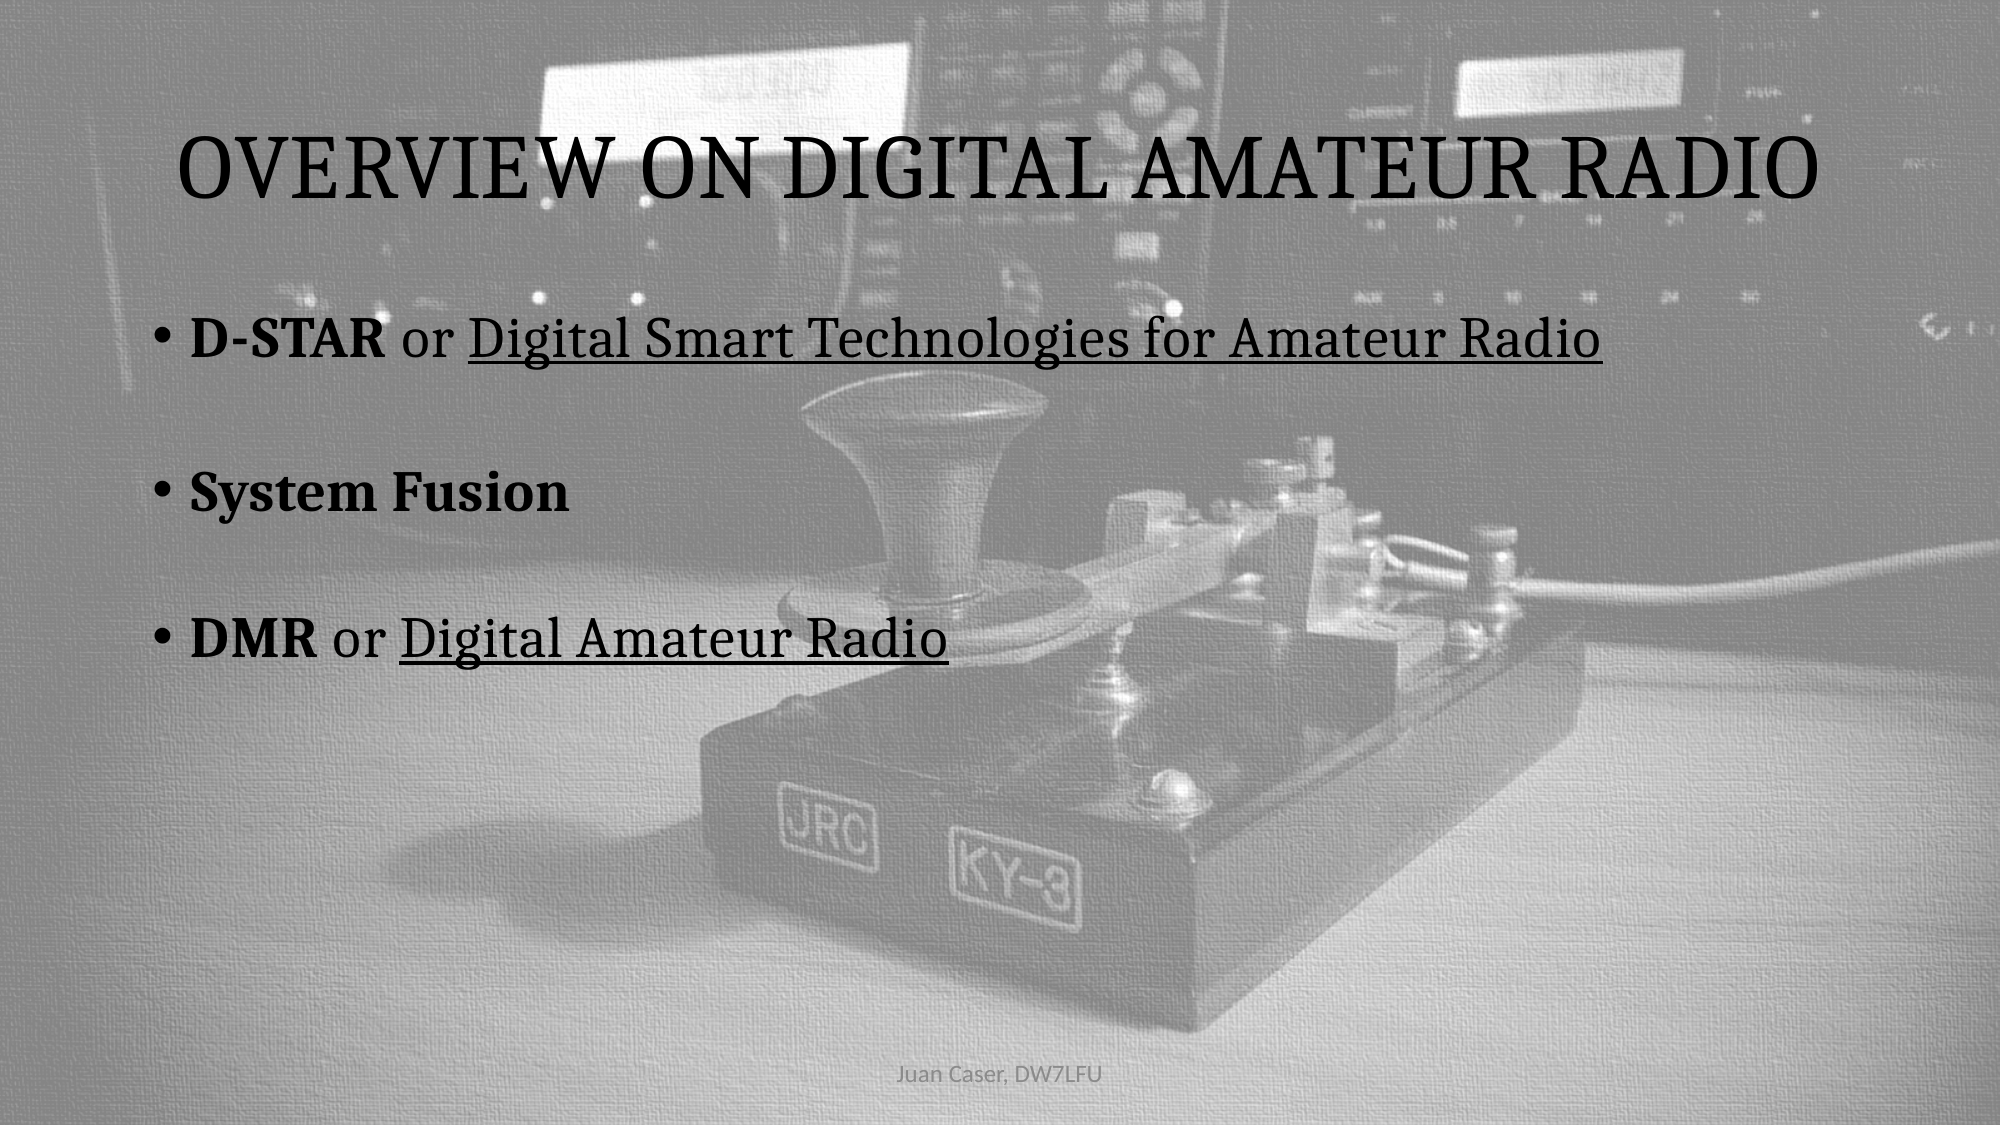

# OVERVIEW ON DIGITAL AMATEUR RADIO
D-STAR or Digital Smart Technologies for Amateur Radio
System Fusion
DMR or Digital Amateur Radio
Juan Caser, DW7LFU